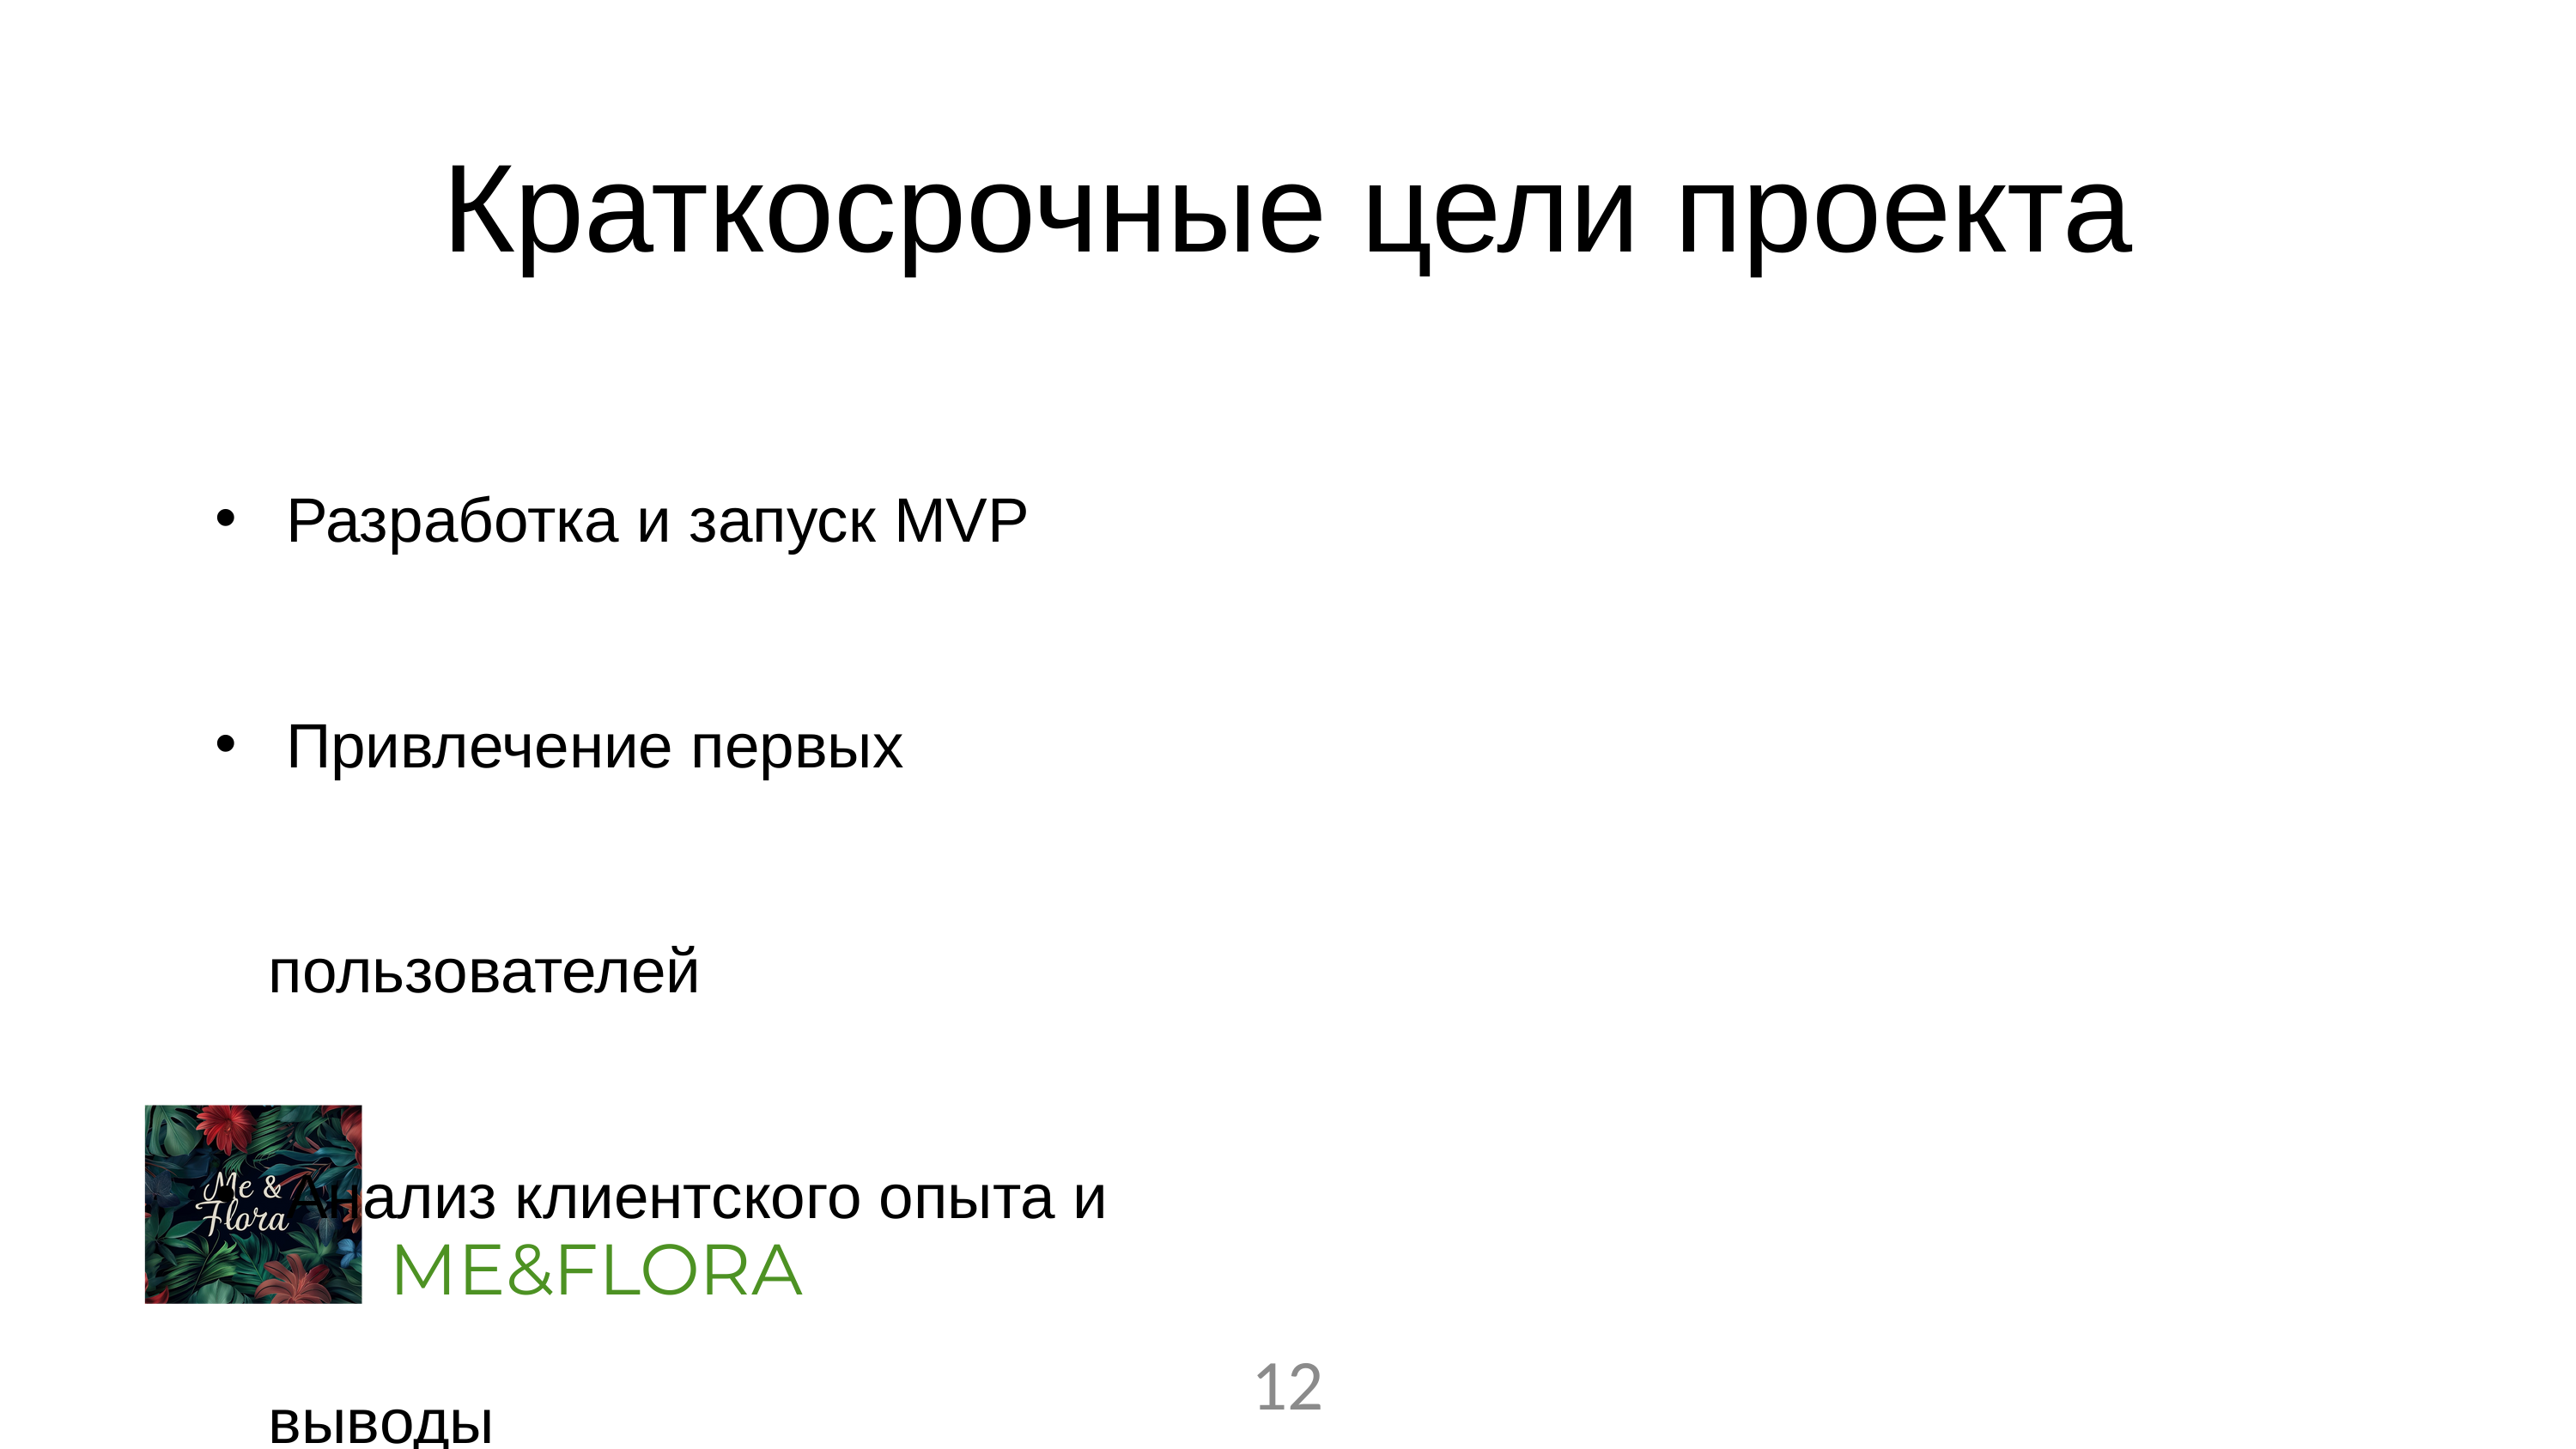

Краткосрочные цели проекта
 Разработка и запуск MVP
 Привлечение первых пользователей
 Анализ клиентского опыта и выводы

ME&FLORA
12